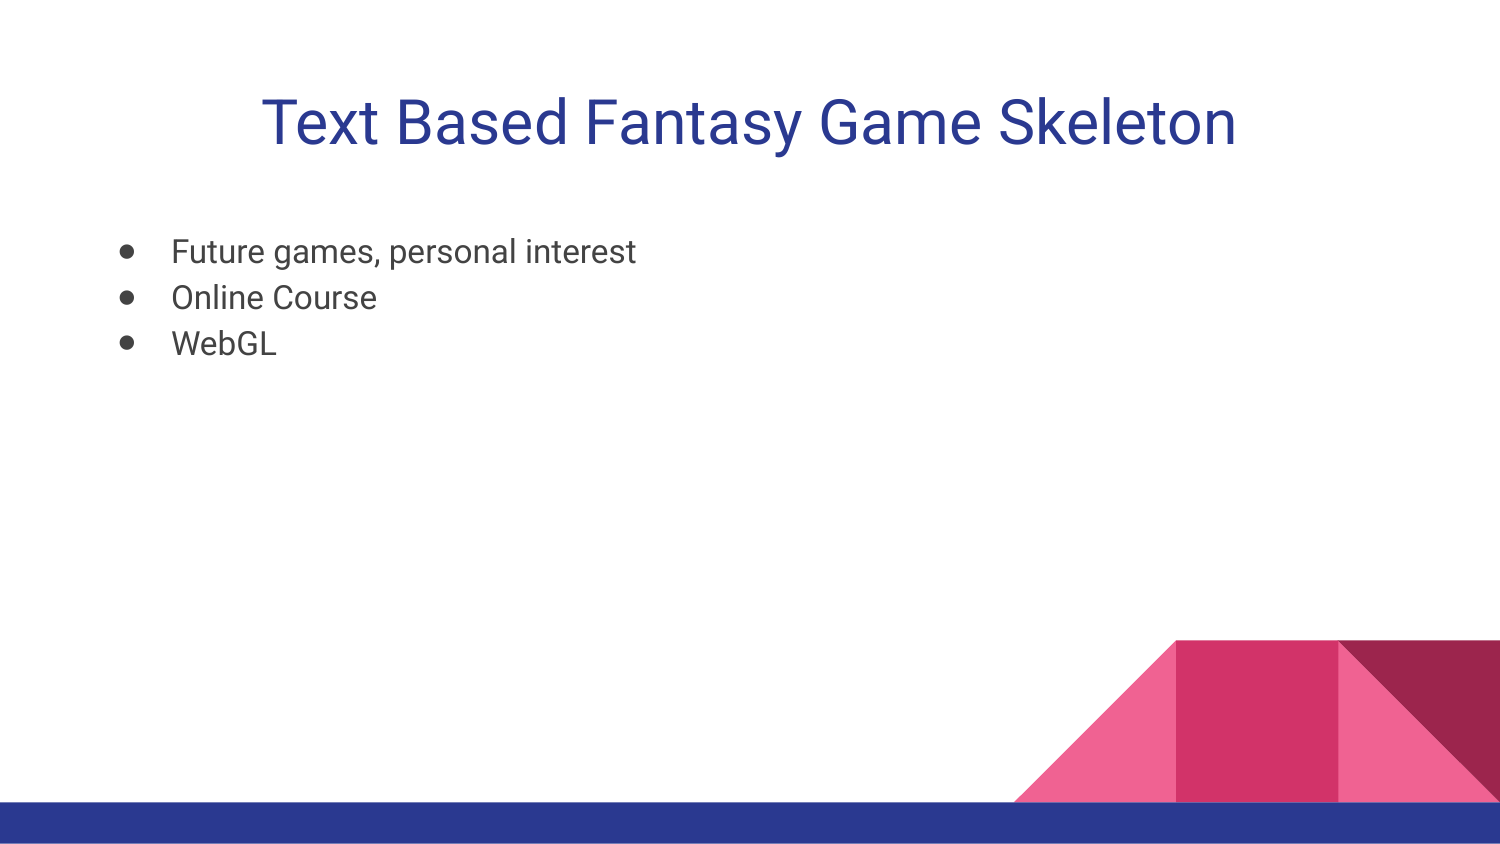

# Text Based Fantasy Game Skeleton
Future games, personal interest
Online Course
WebGL